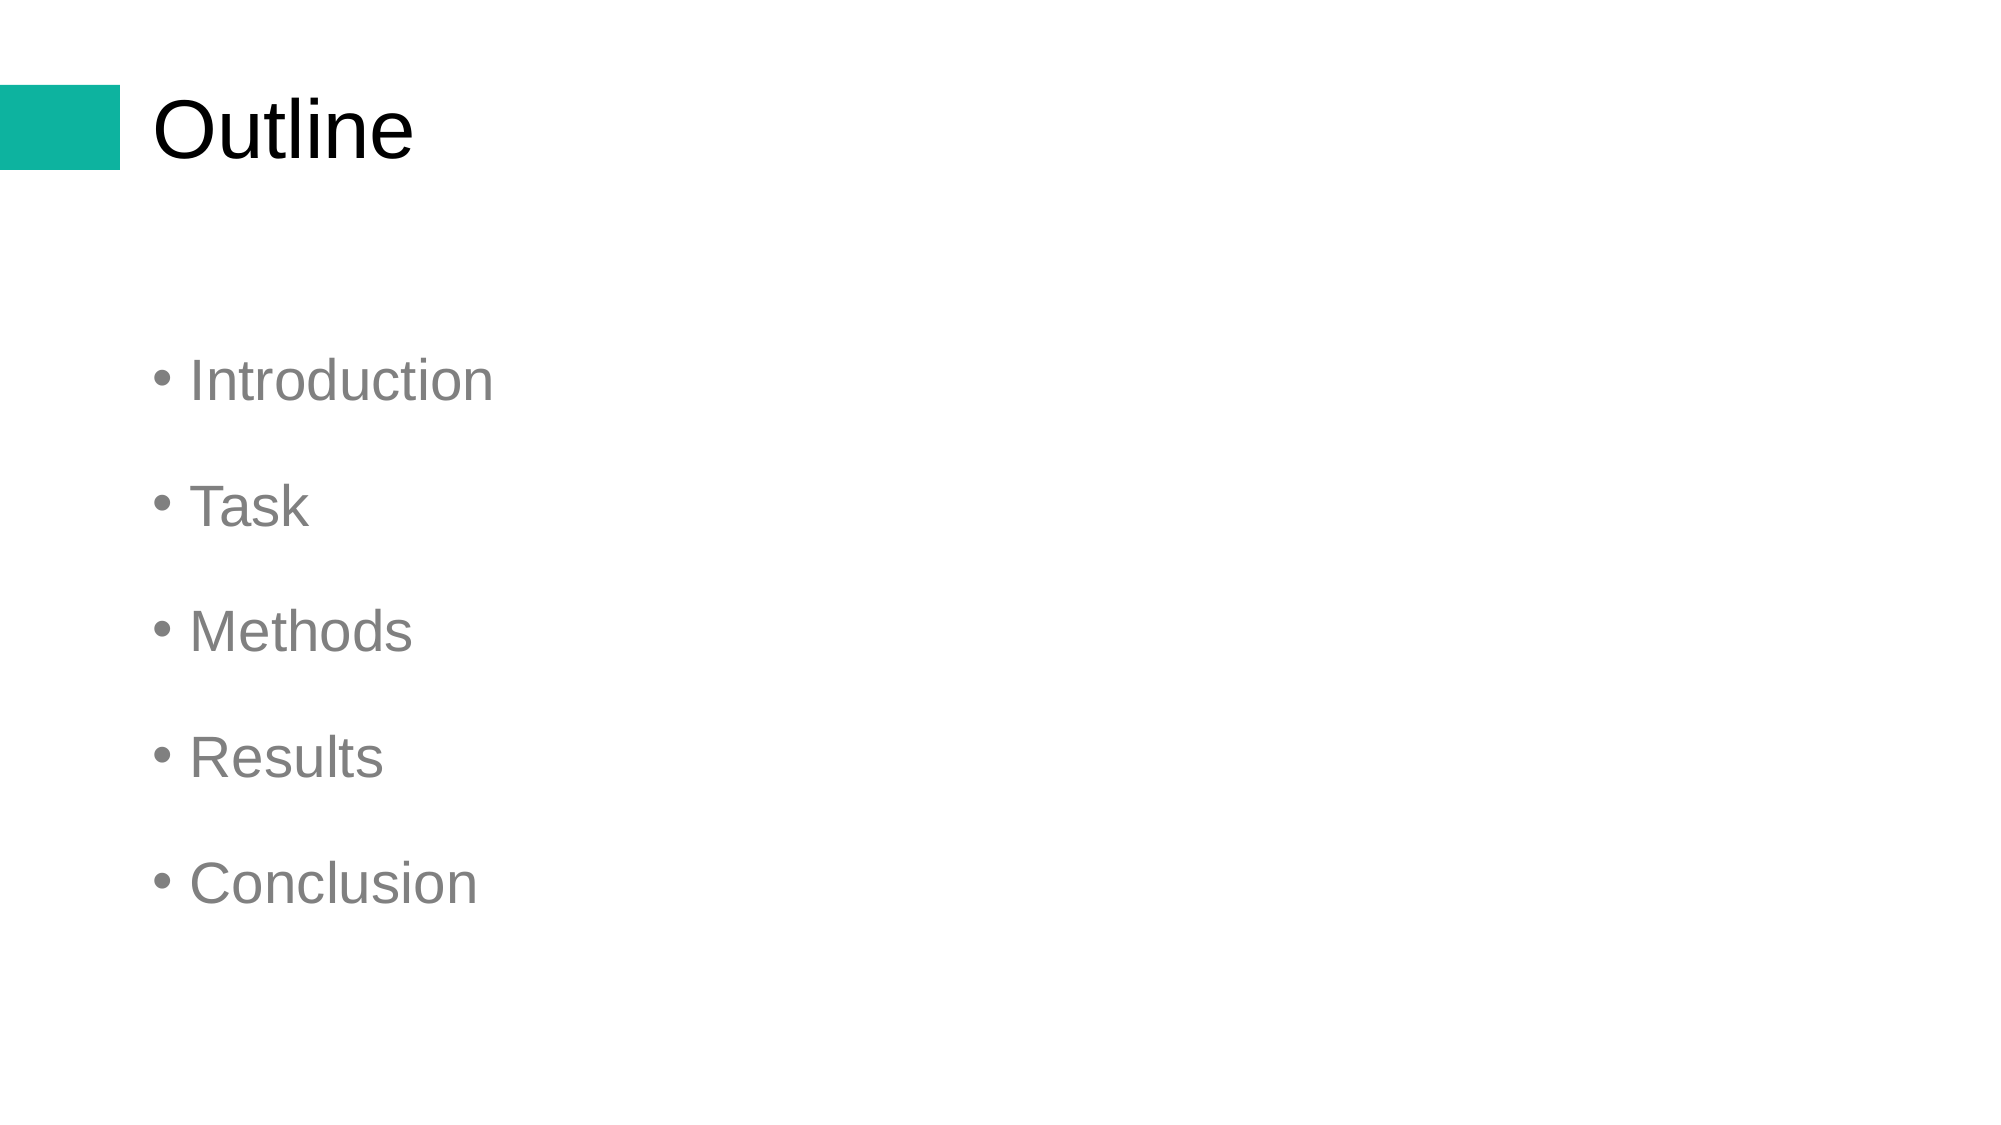

# Outline
Introduction
Task
Methods
Results
Conclusion